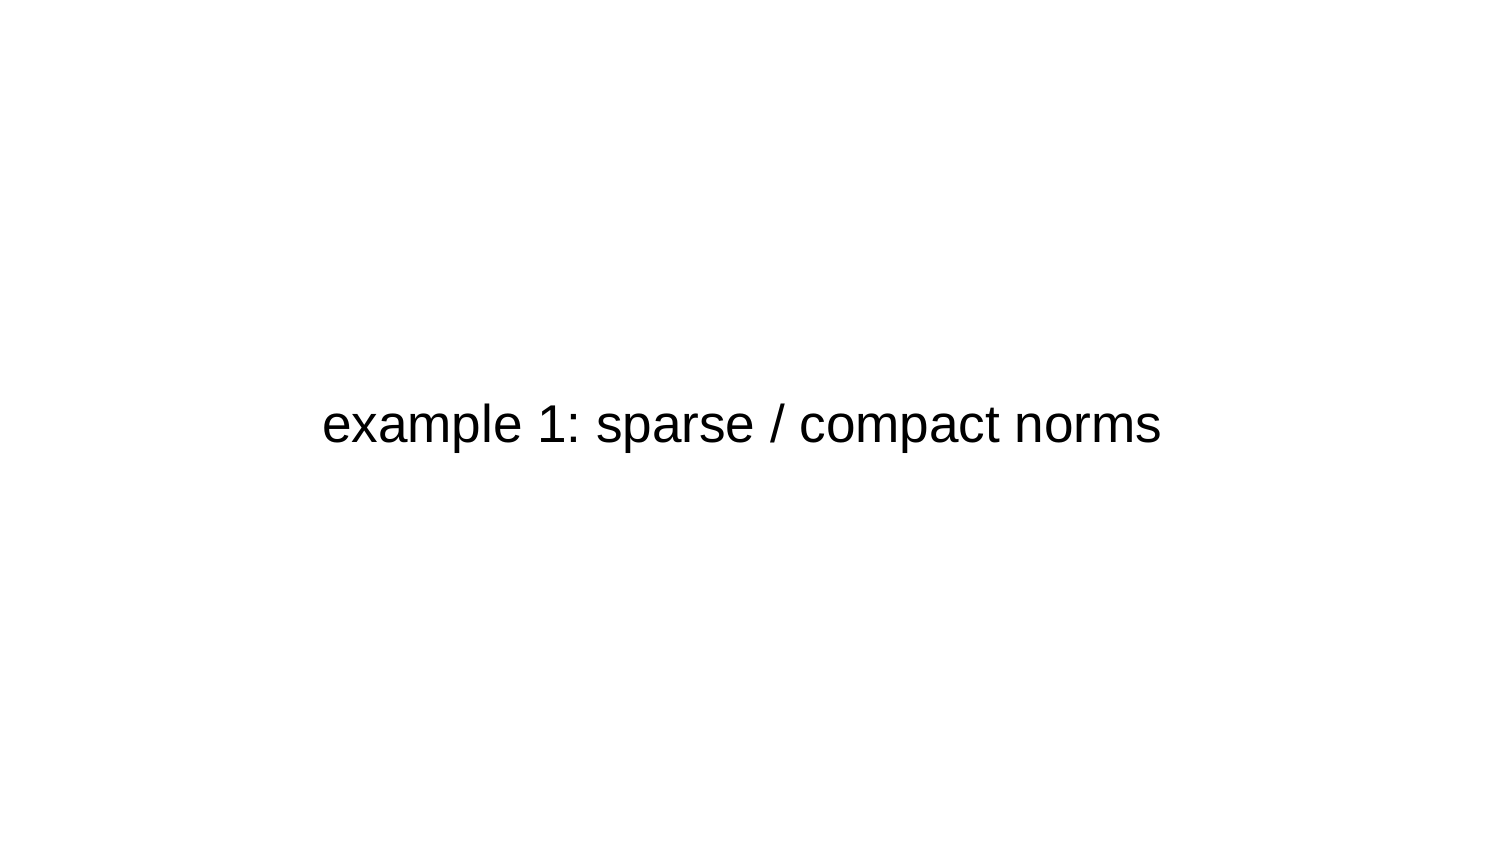

# example 1: sparse / compact norms